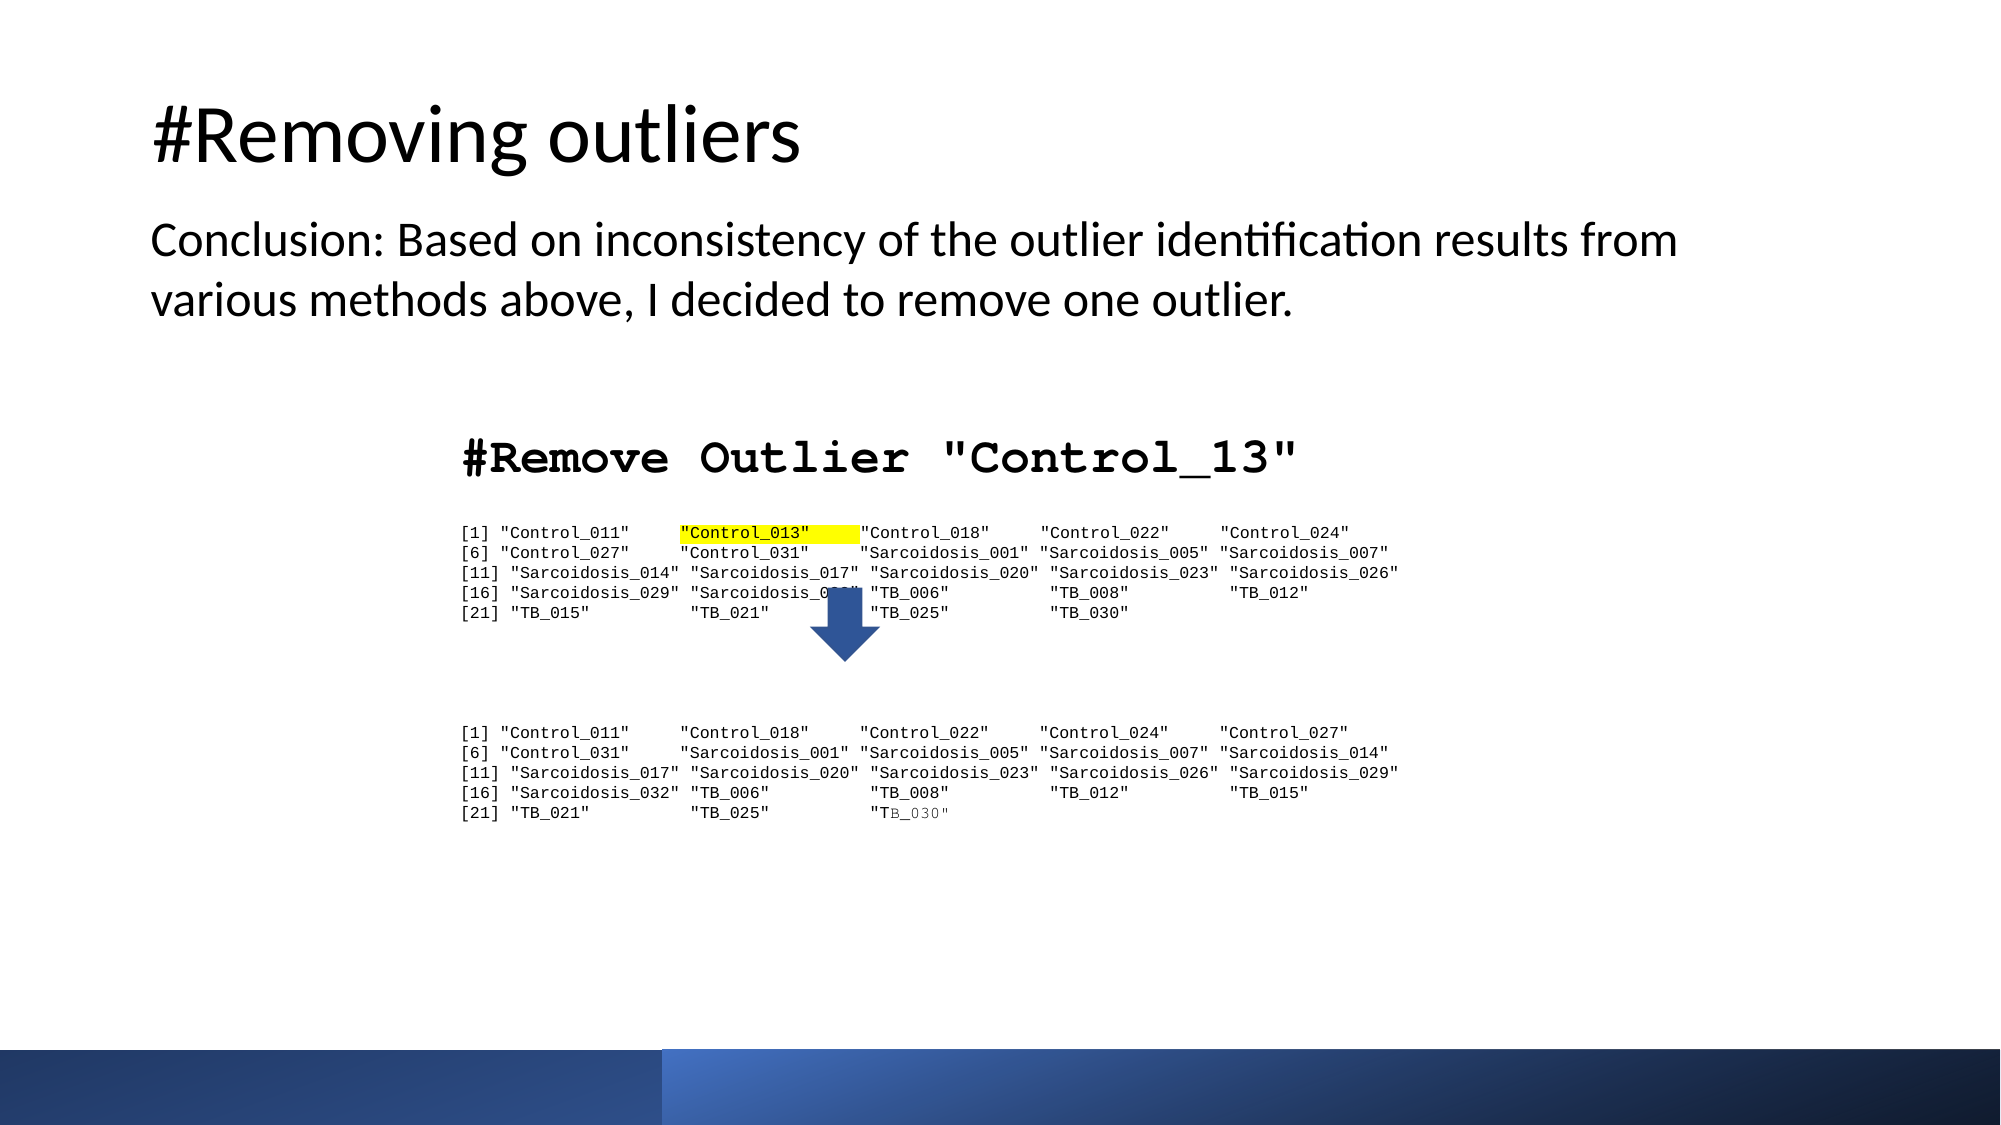

#Removing outliers
Conclusion: Based on inconsistency of the outlier identification results from various methods above, I decided to remove one outlier.
#Remove Outlier "Control_13"

[1] "Control_011"     "Control_013"     "Control_018"     "Control_022"     "Control_024"
[6] "Control_027"     "Control_031"     "Sarcoidosis_001" "Sarcoidosis_005" "Sarcoidosis_007"
[11] "Sarcoidosis_014" "Sarcoidosis_017" "Sarcoidosis_020" "Sarcoidosis_023" "Sarcoidosis_026"
[16] "Sarcoidosis_029" "Sarcoidosis_032" "TB_006"          "TB_008"          "TB_012"
[21] "TB_015"          "TB_021"          "TB_025"          "TB_030"

[1] "Control_011"     "Control_018"     "Control_022"     "Control_024"     "Control_027"
[6] "Control_031"     "Sarcoidosis_001" "Sarcoidosis_005" "Sarcoidosis_007" "Sarcoidosis_014"
[11] "Sarcoidosis_017" "Sarcoidosis_020" "Sarcoidosis_023" "Sarcoidosis_026" "Sarcoidosis_029"
[16] "Sarcoidosis_032" "TB_006"          "TB_008"          "TB_012"          "TB_015"
[21] "TB_021"          "TB_025"          "TB_030"